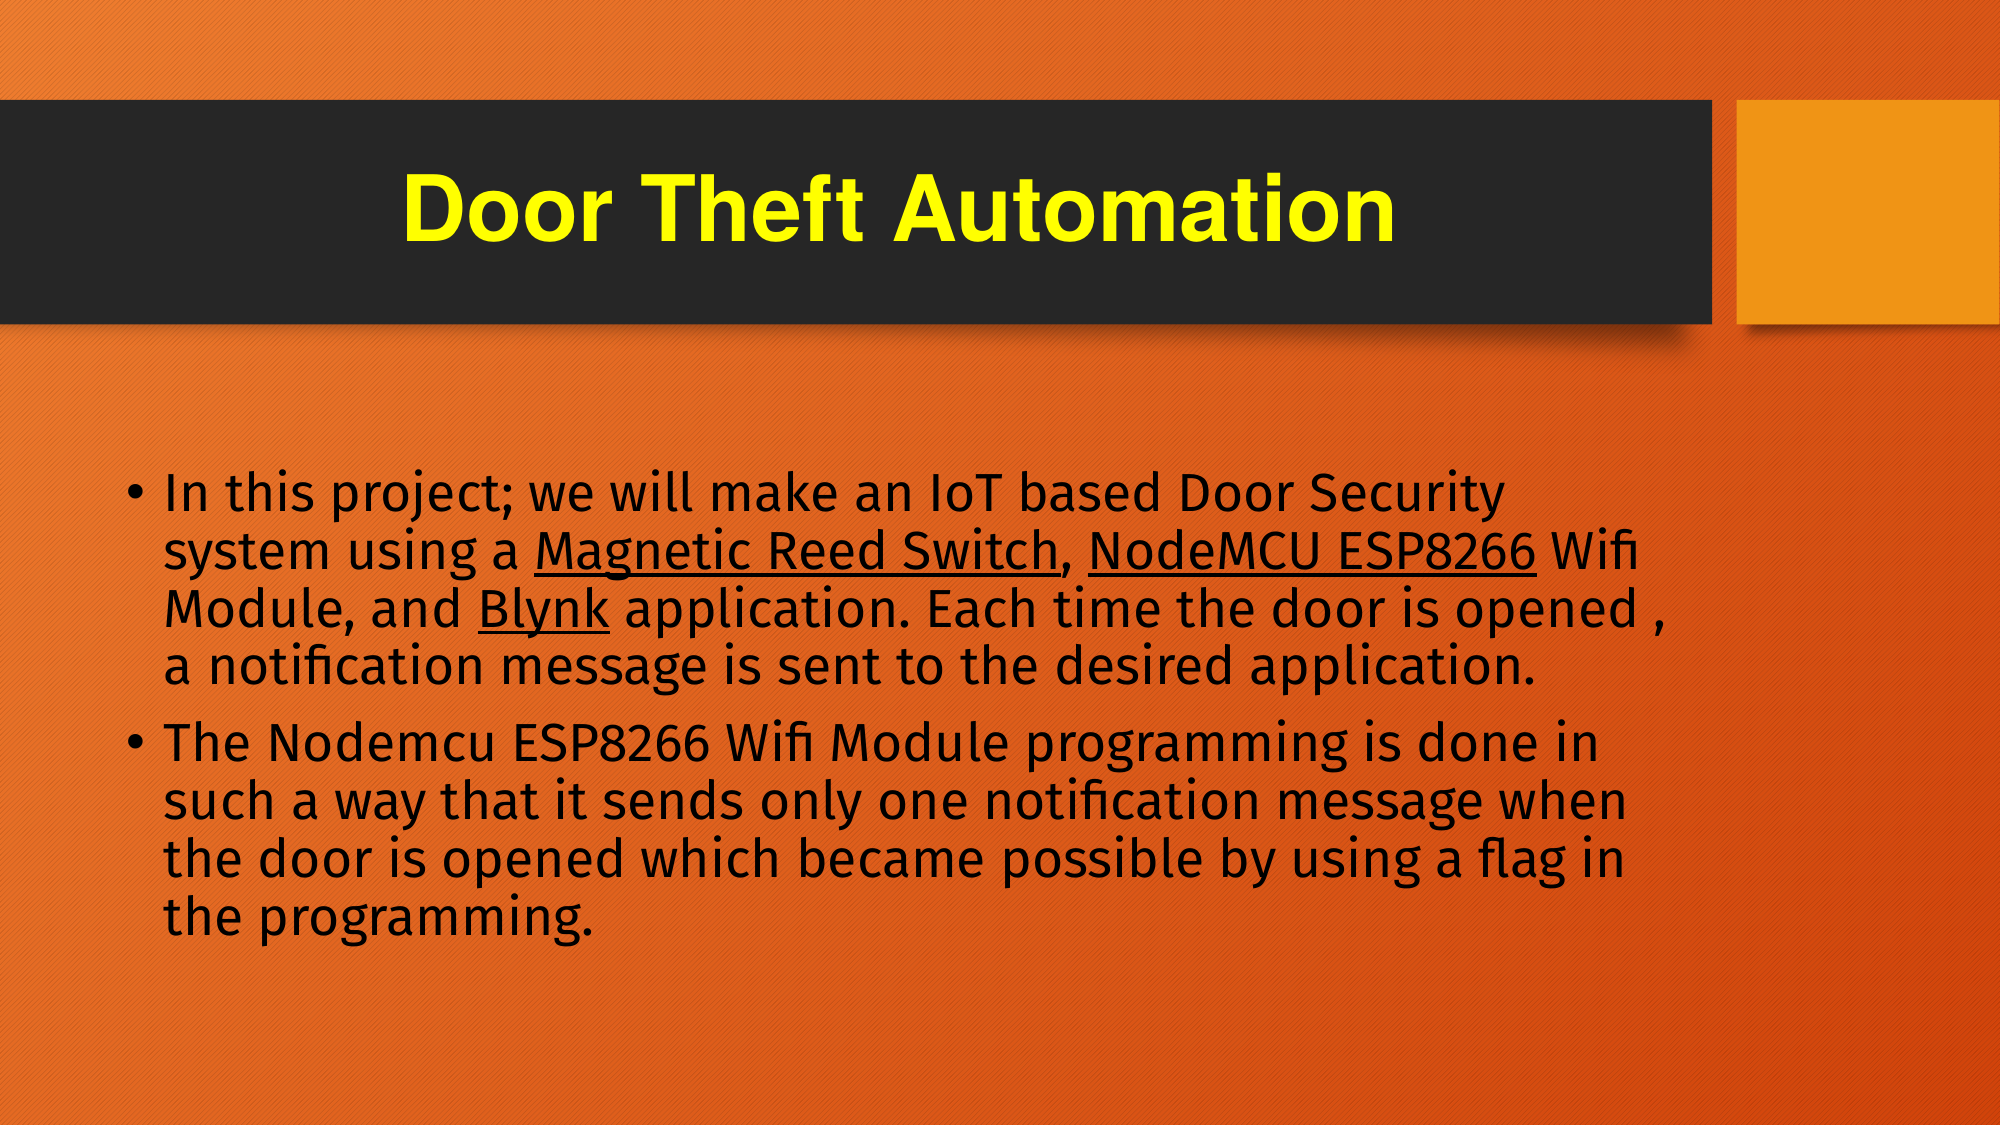

# Door Theft Automation

In this project; we will make an IoT based Door Security system using a Magnetic Reed Switch, NodeMCU ESP8266 Wifi Module, and Blynk application. Each time the door is opened , a notification message is sent to the desired application.
The Nodemcu ESP8266 Wifi Module programming is done in such a way that it sends only one notification message when the door is opened which became possible by using a flag in the programming.